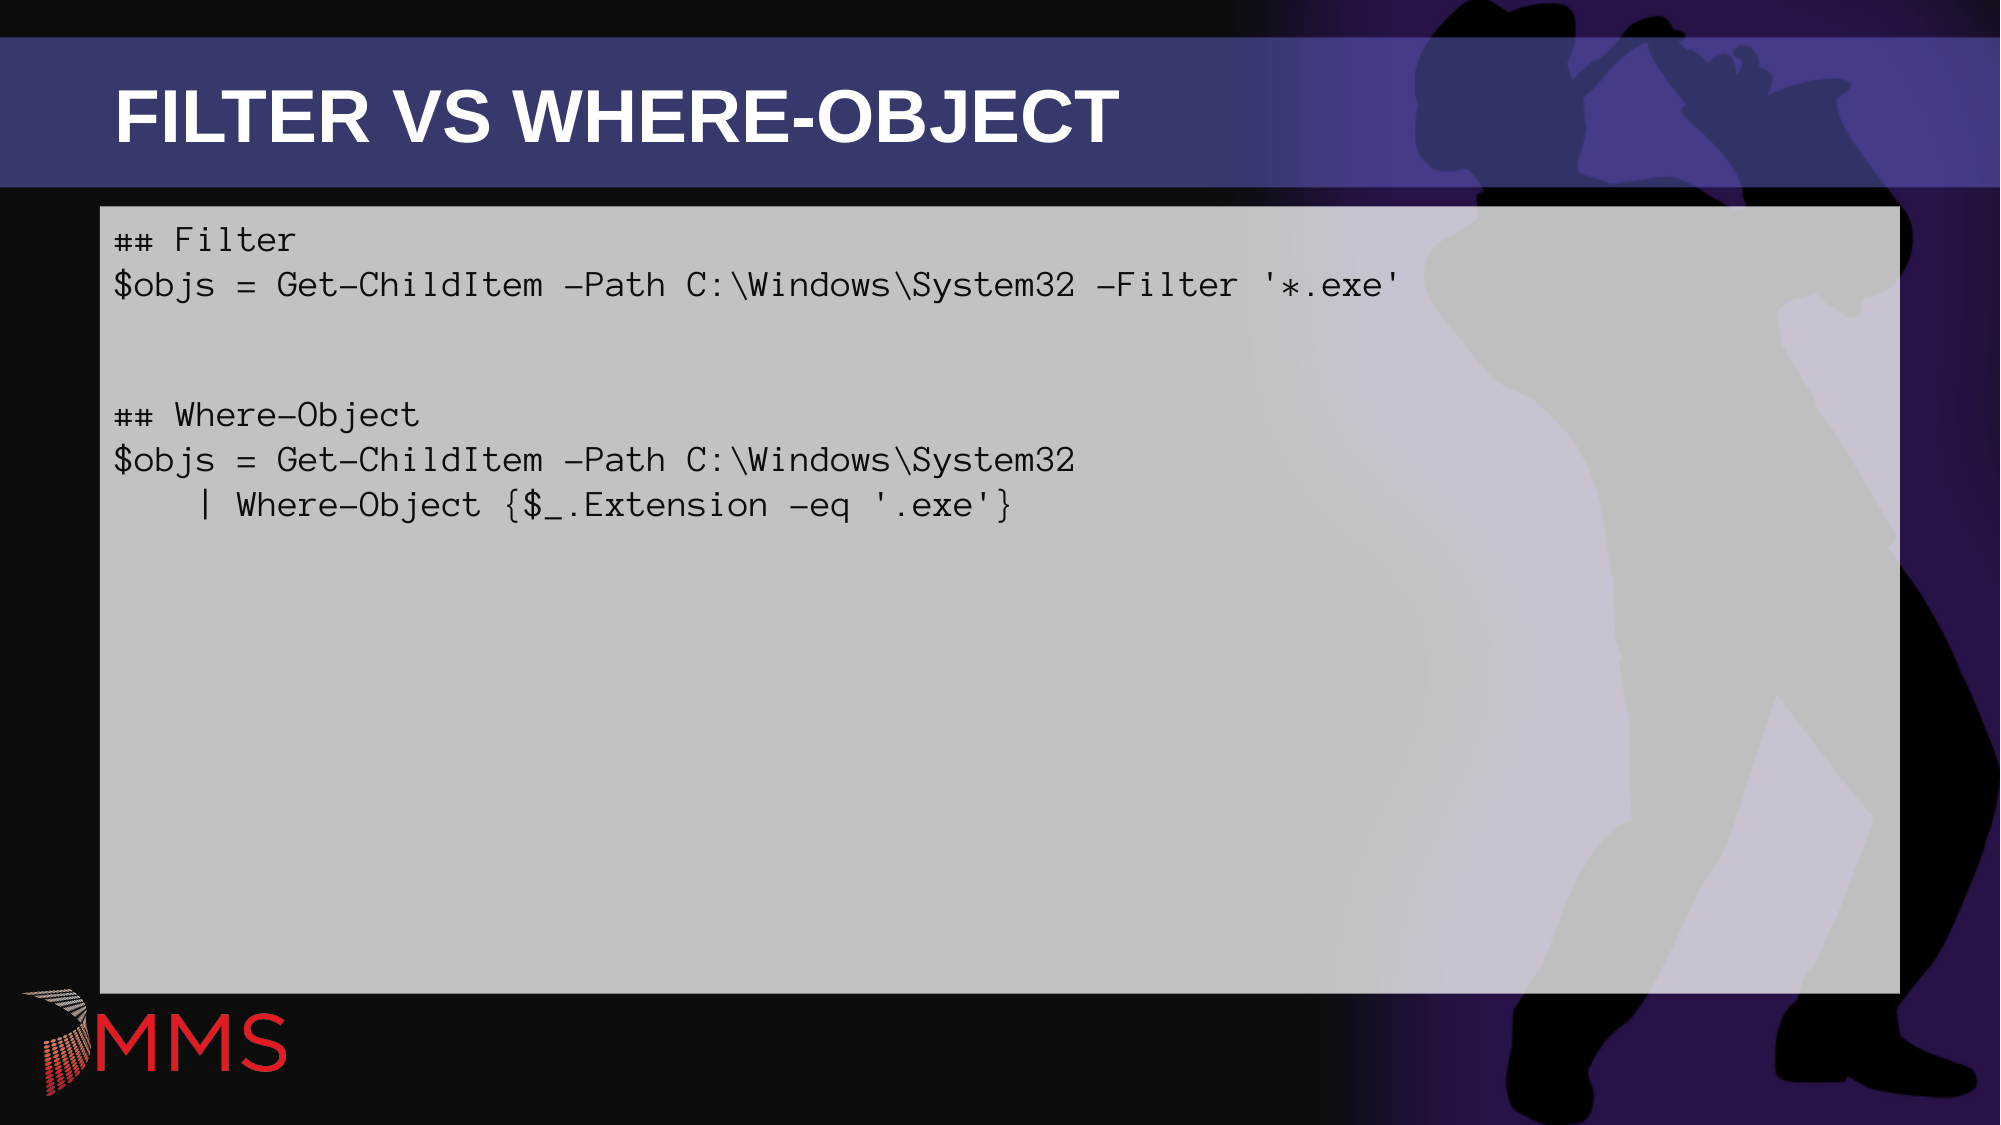

# Filter vs Where-Object
## Filter $objs = Get-ChildItem -Path C:\Windows\System32 -Filter '*.exe'

## Where-Object $objs = Get-ChildItem -Path C:\Windows\System32 | Where-Object {$_.Extension -eq '.exe'}